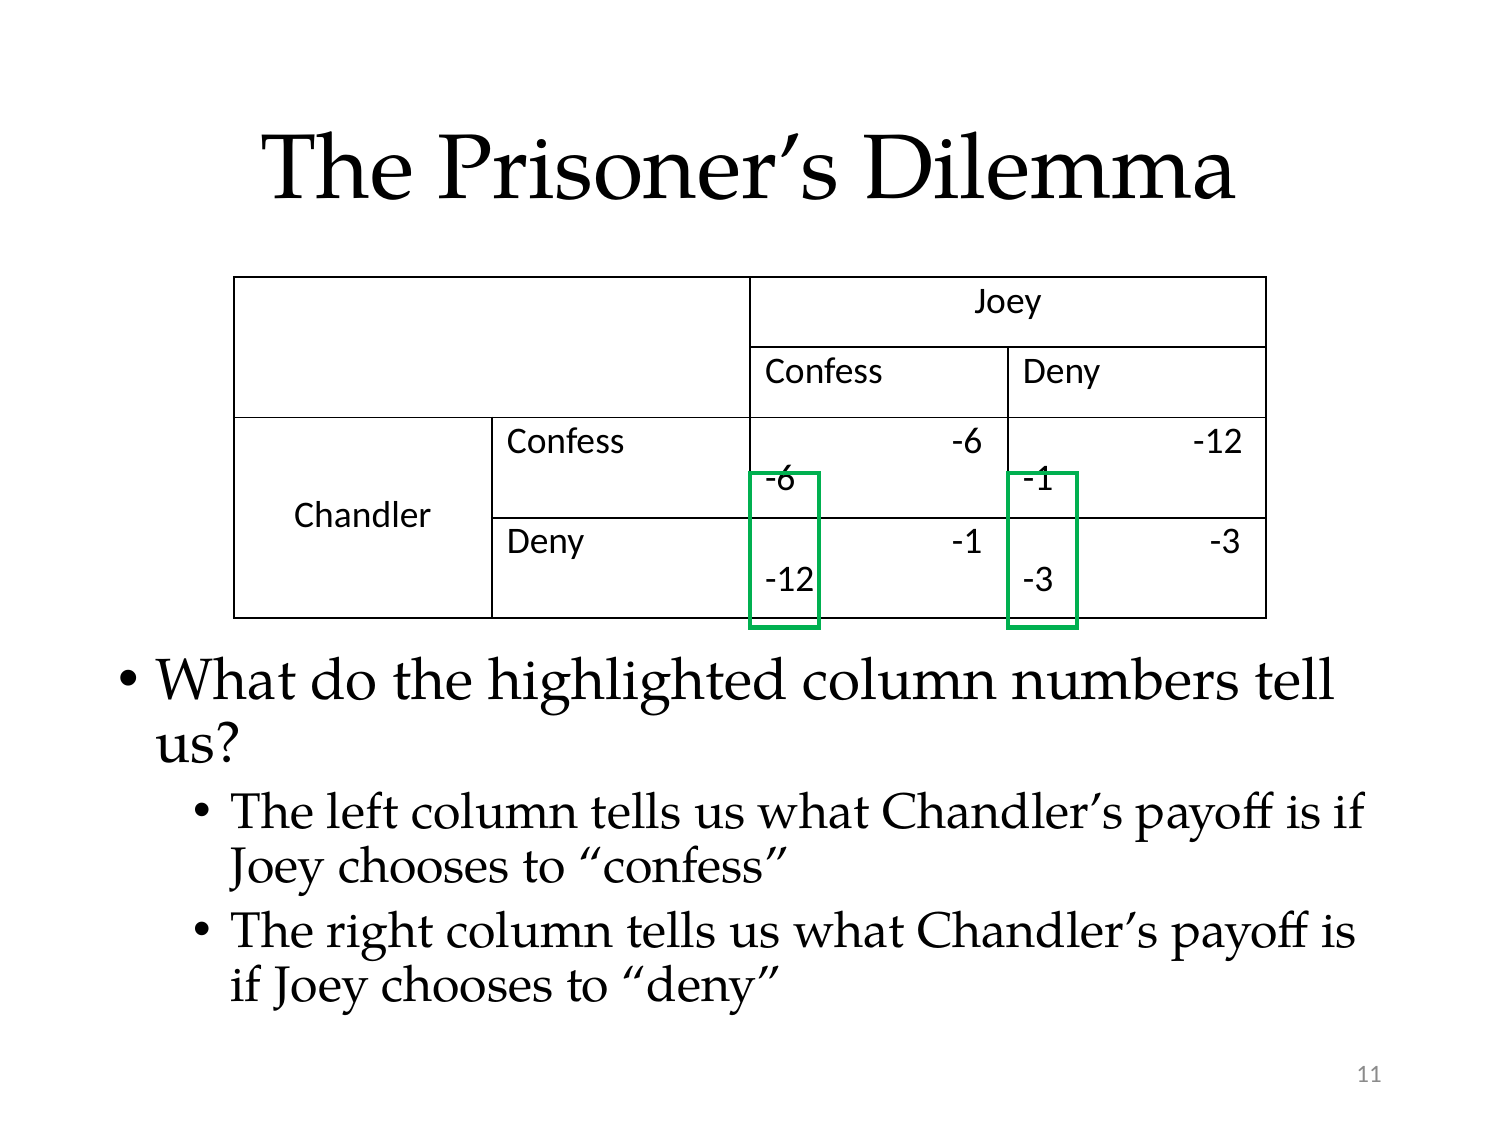

# The Prisoner’s Dilemma
|  |  | Joey |  |
| --- | --- | --- | --- |
|  |  | Confess | Deny |
| Chandler | Confess | -6 -6 | -12 -1 |
|  | Deny | -1 -12 | -3 -3 |

What do the highlighted column numbers tell us?
The left column tells us what Chandler’s payoff is if Joey chooses to “confess”
The right column tells us what Chandler’s payoff is if Joey chooses to “deny”

11